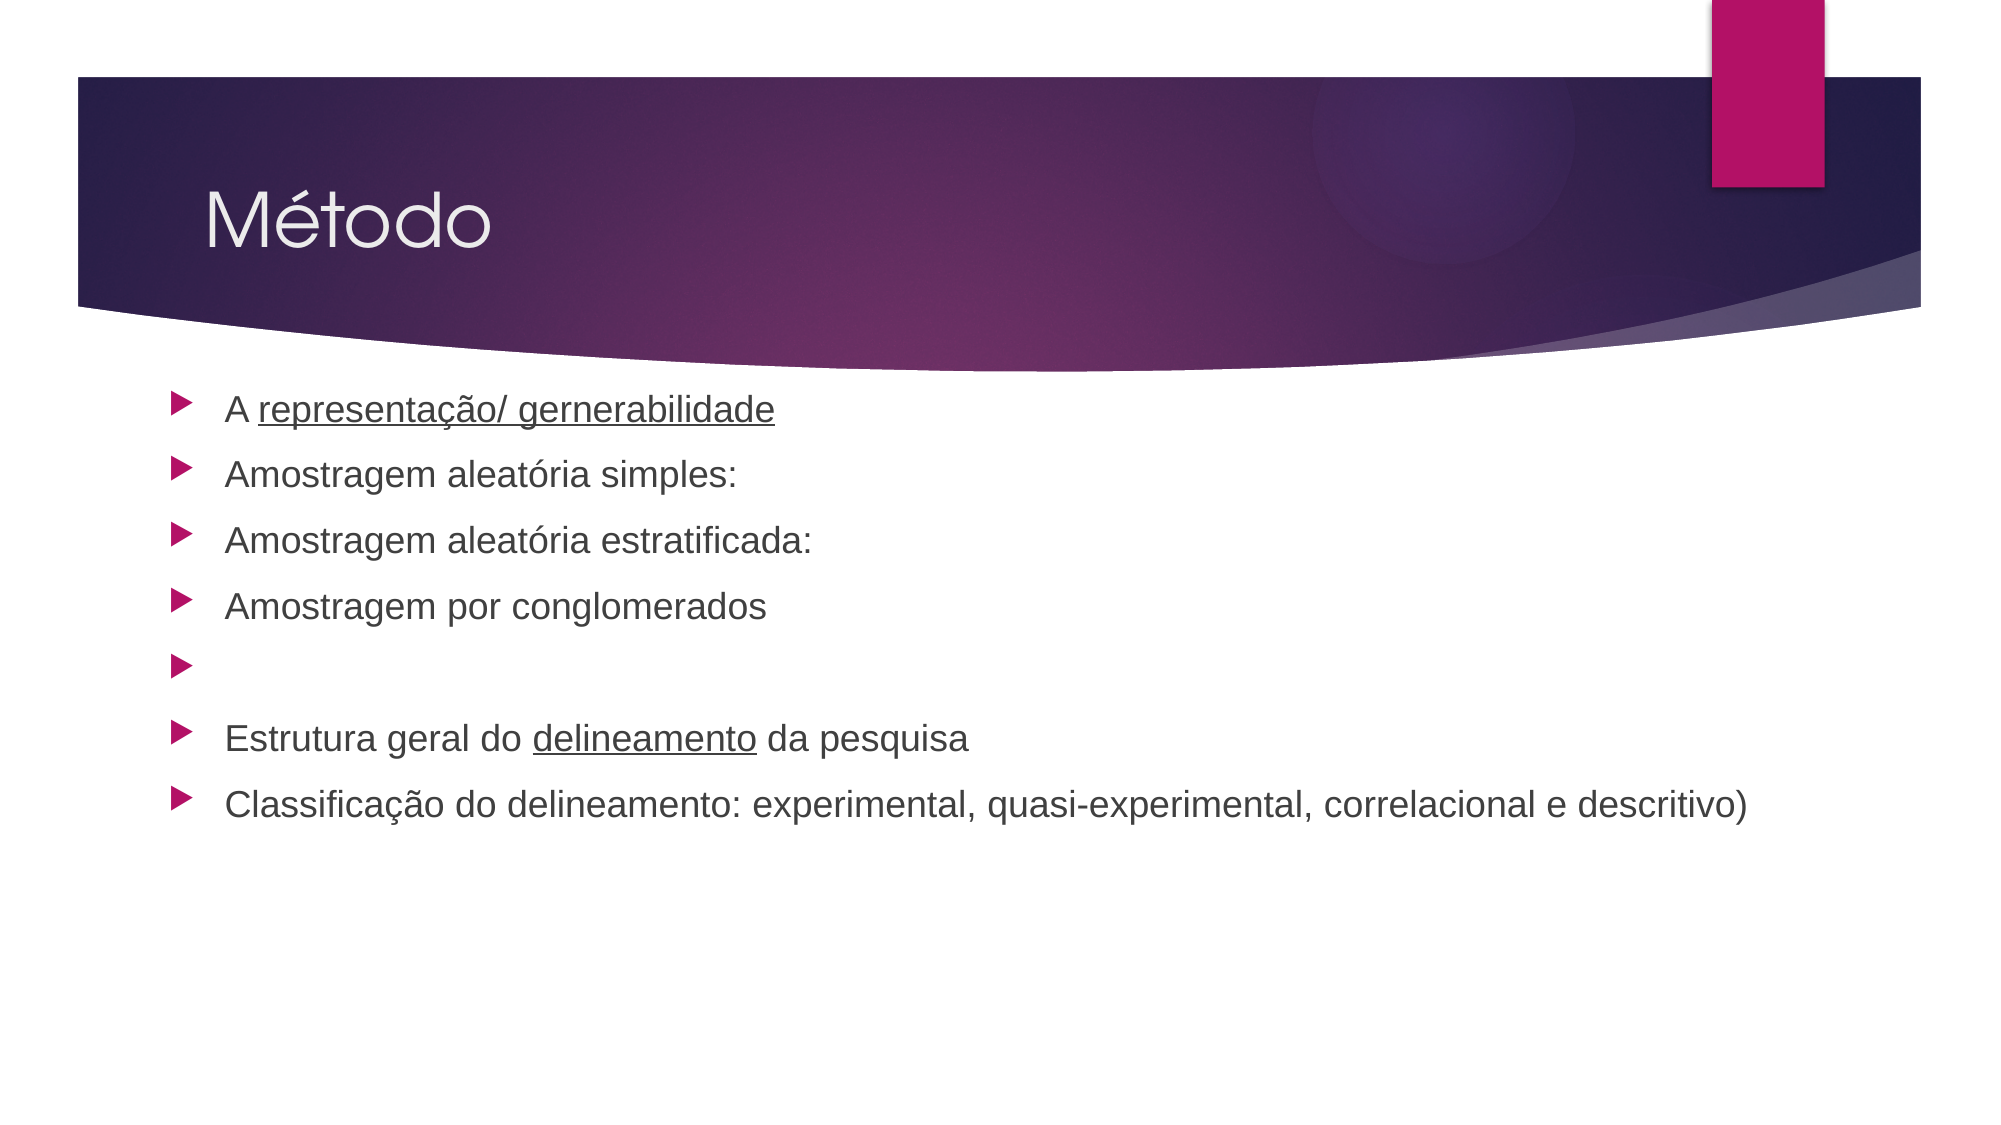

# Método
A representação/ gernerabilidade
Amostragem aleatória simples:
Amostragem aleatória estratificada:
Amostragem por conglomerados

Estrutura geral do delineamento da pesquisa
Classificação do delineamento: experimental, quasi-experimental, correlacional e descritivo)